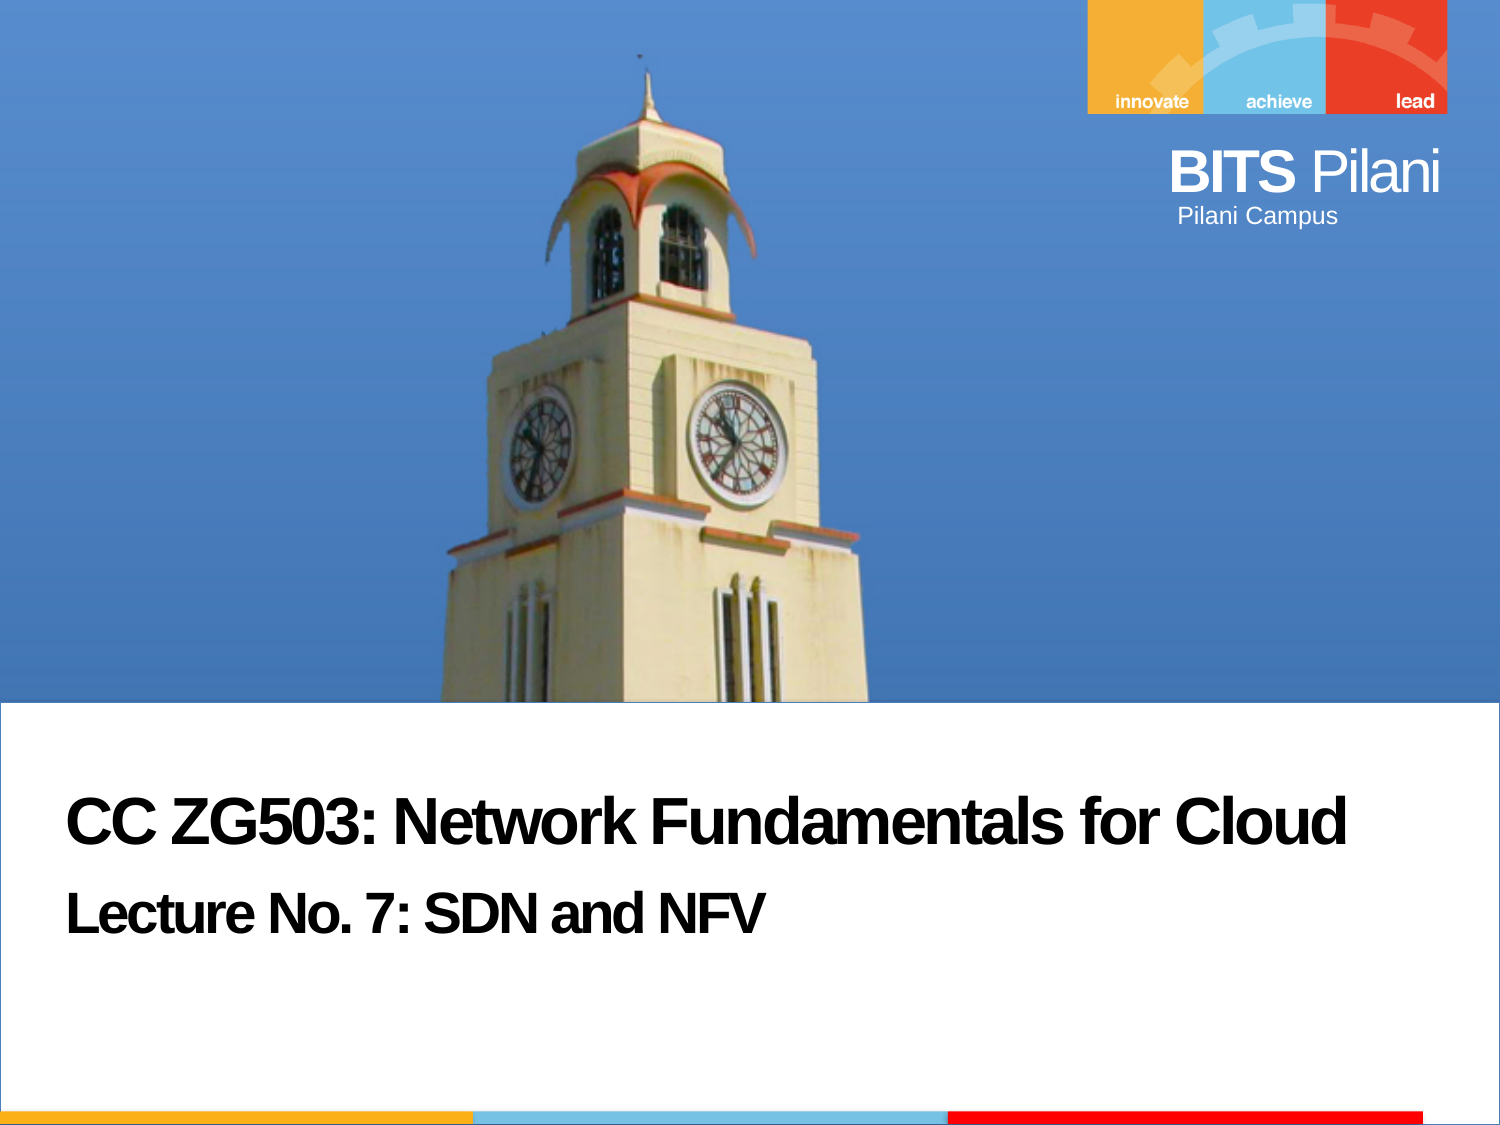

CC ZG503: Network Fundamentals for Cloud
Lecture No. 7: SDN and NFV